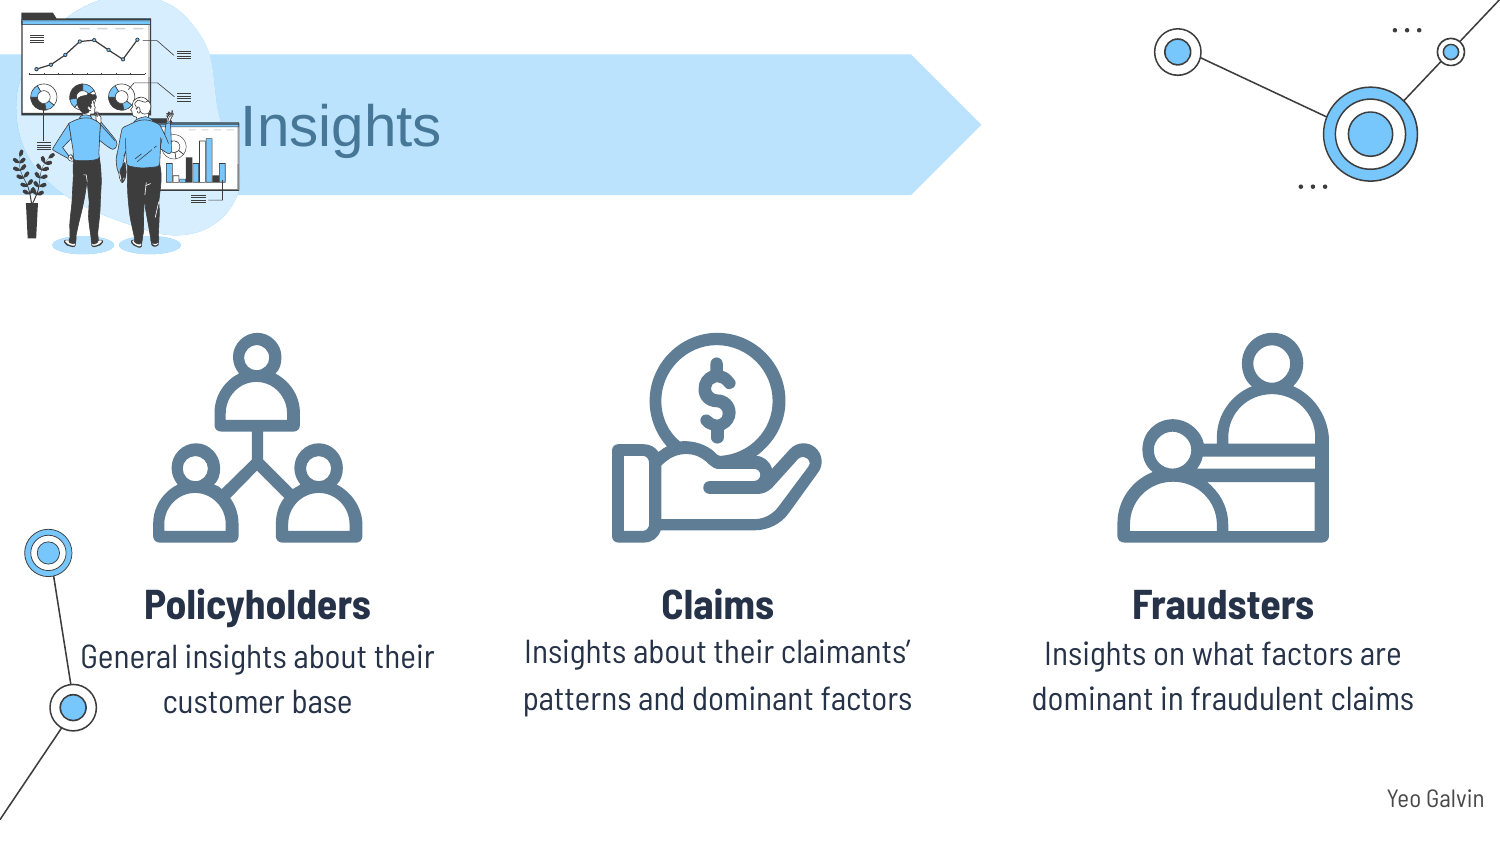

# Insights

Policyholders

Claims
Fraudsters
Insights about their claimants’ patterns and dominant factors
Insights on what factors are dominant in fraudulent claims
General insights about their customer base
Yeo Galvin